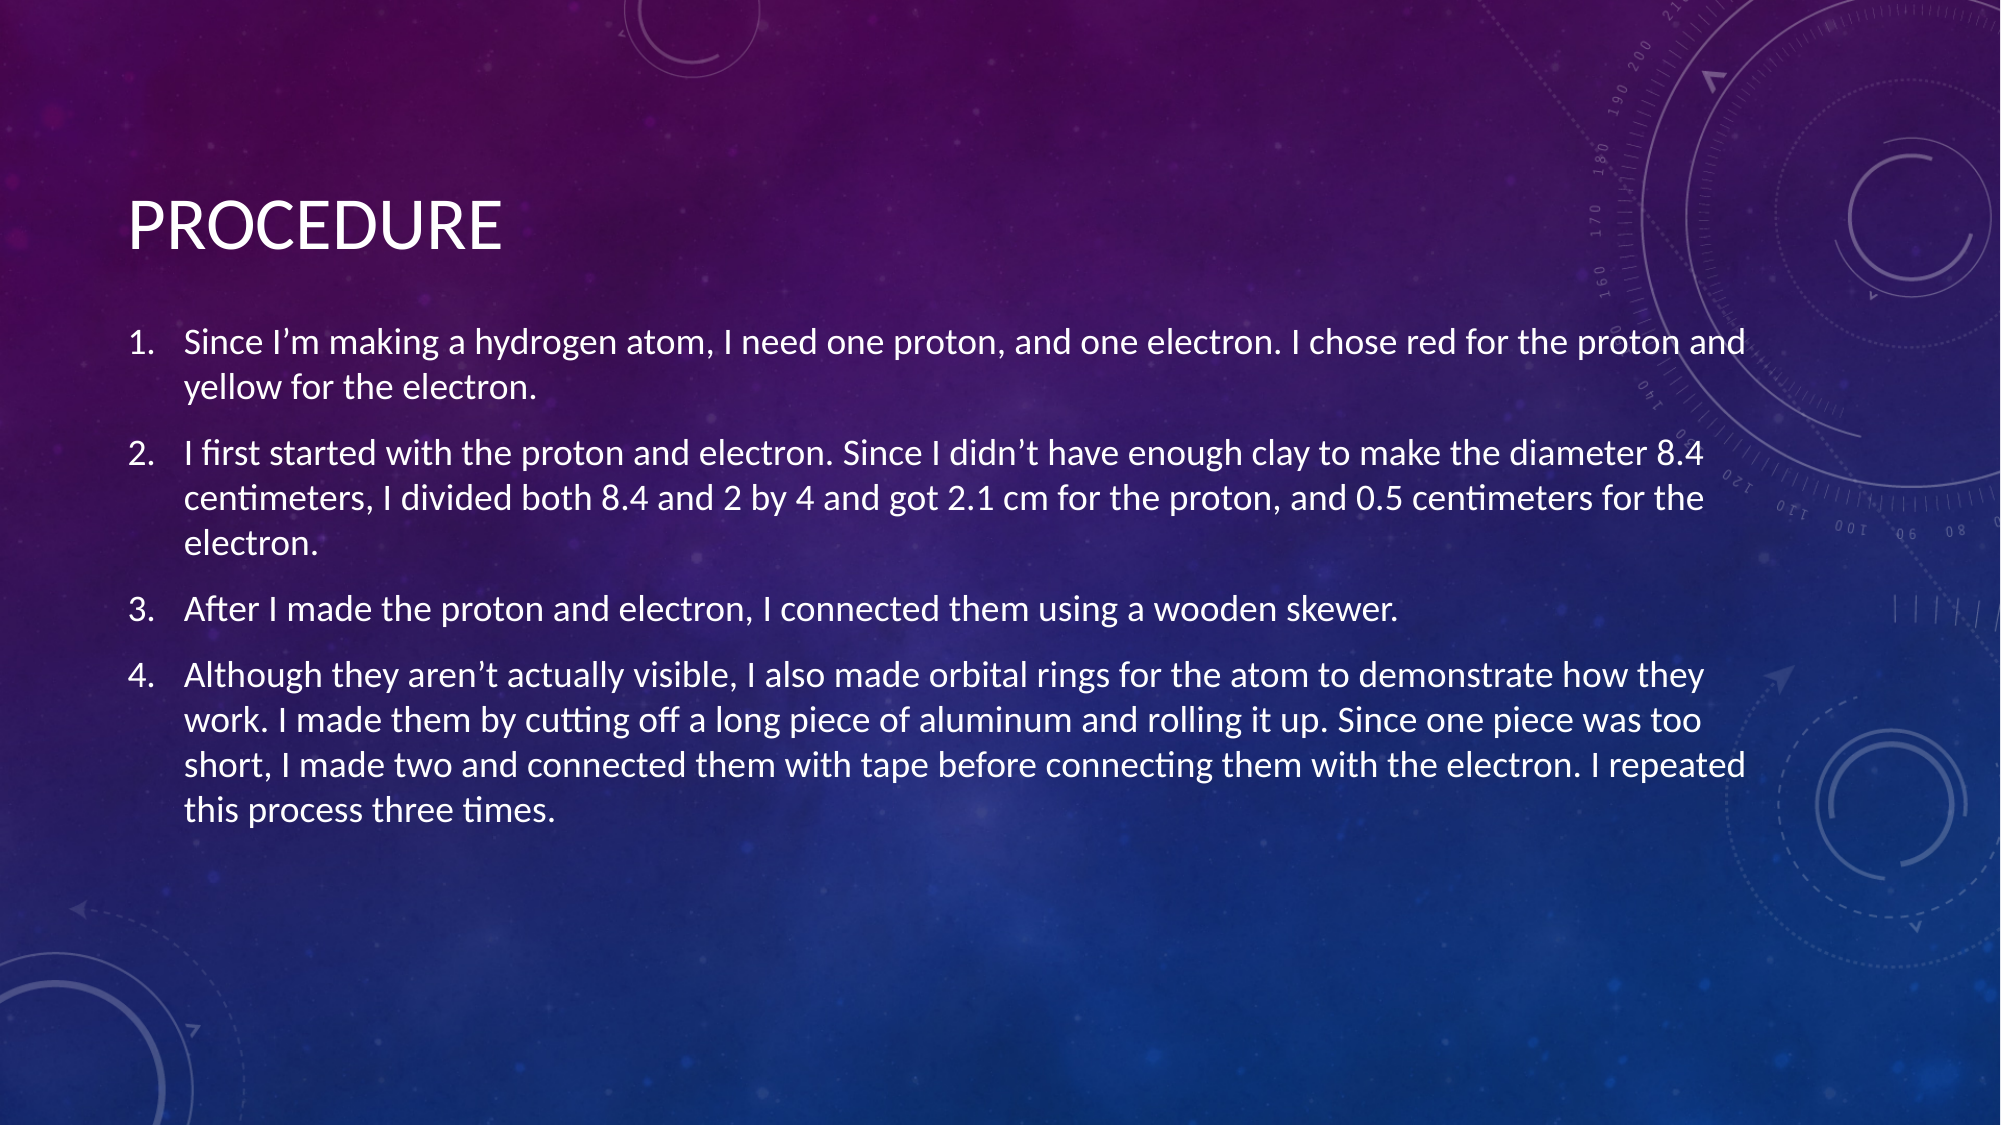

# procedure
Since I’m making a hydrogen atom, I need one proton, and one electron. I chose red for the proton and yellow for the electron.
I first started with the proton and electron. Since I didn’t have enough clay to make the diameter 8.4 centimeters, I divided both 8.4 and 2 by 4 and got 2.1 cm for the proton, and 0.5 centimeters for the electron.
After I made the proton and electron, I connected them using a wooden skewer.
Although they aren’t actually visible, I also made orbital rings for the atom to demonstrate how they work. I made them by cutting off a long piece of aluminum and rolling it up. Since one piece was too short, I made two and connected them with tape before connecting them with the electron. I repeated this process three times.